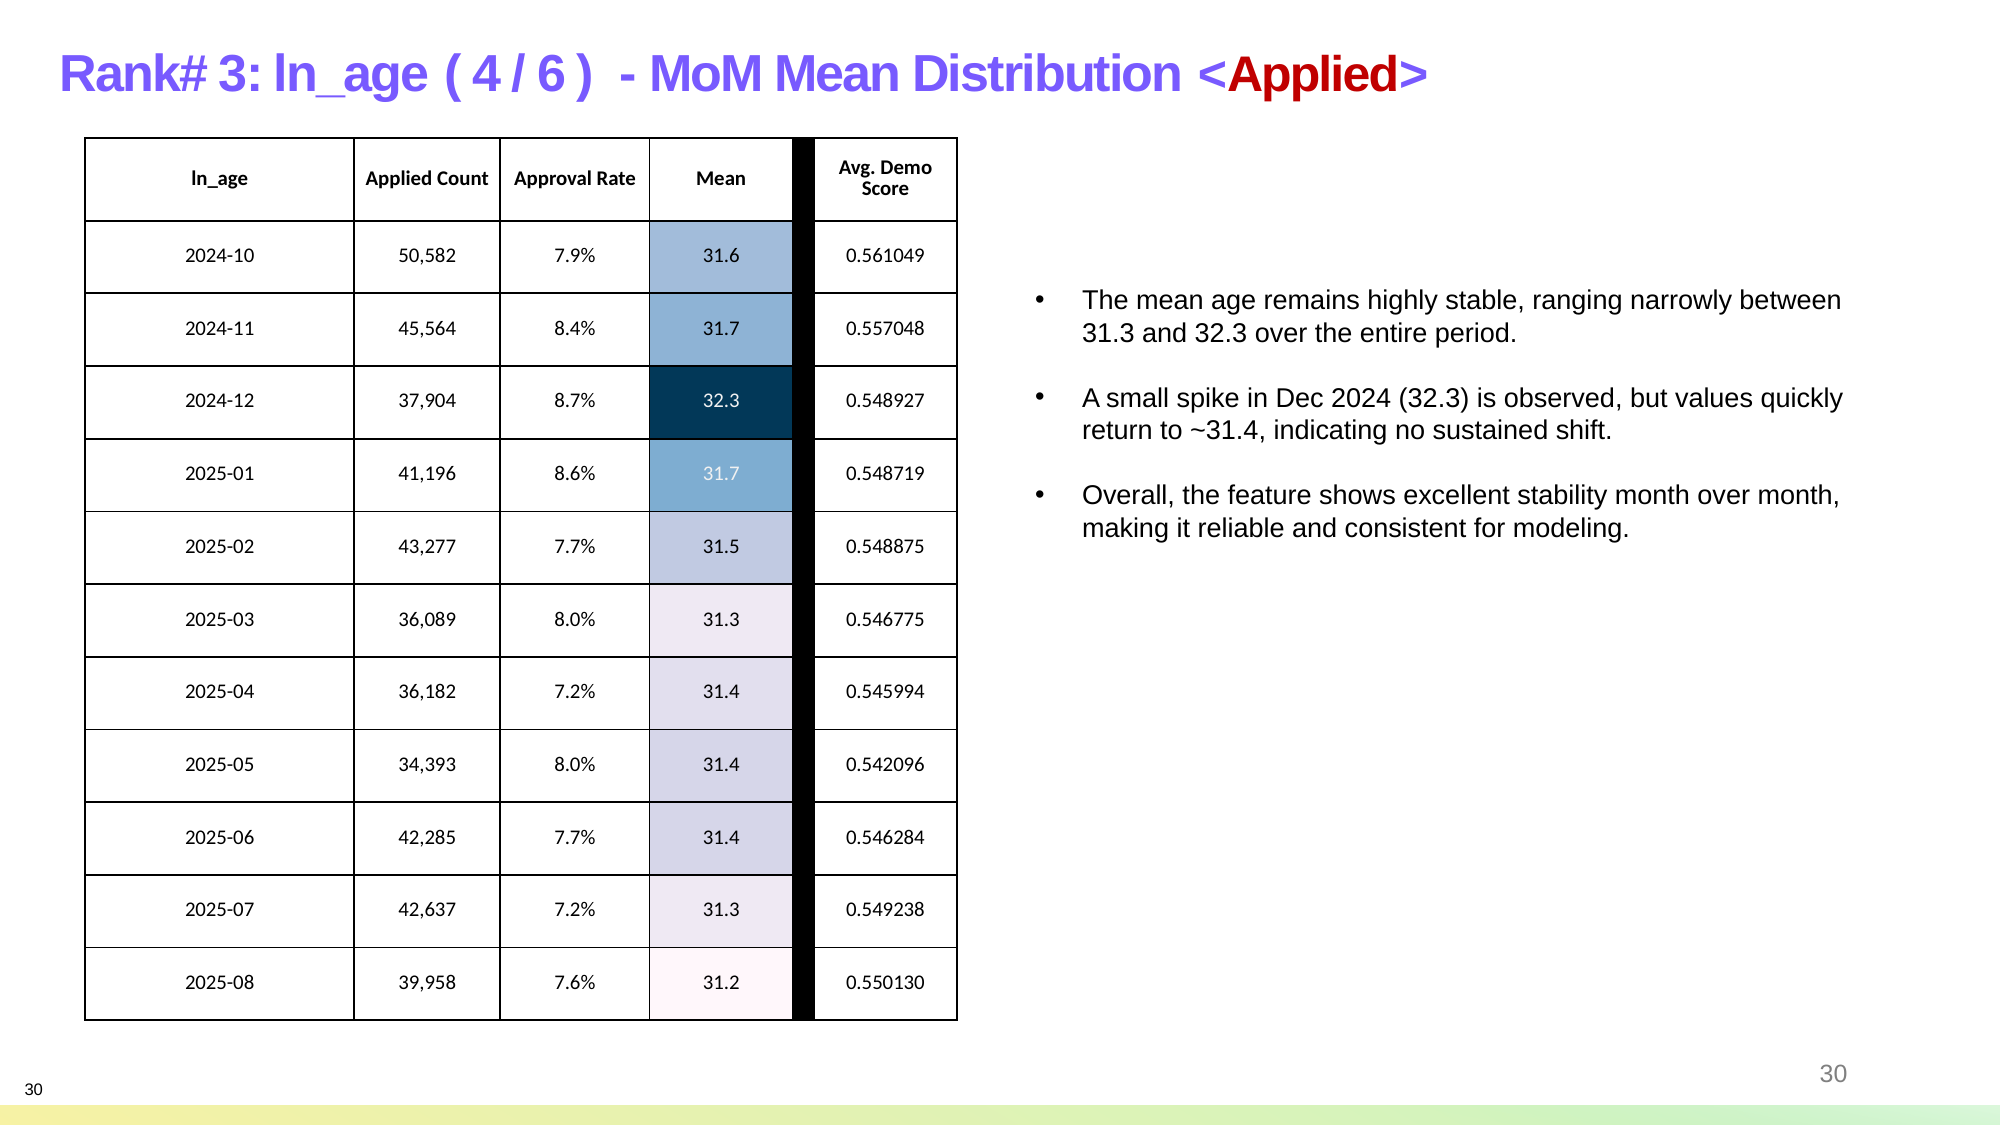

Rank# 3: ln_age ( 4 / 6 )  - MoM Mean Distribution <Applied>
| ln\_age | Applied Count | Approval Rate | Mean |  | Avg. Demo Score |
| --- | --- | --- | --- | --- | --- |
| 2024-10 | 50,582 | 7.9% | 31.6 |  | 0.561049 |
| 2024-11 | 45,564 | 8.4% | 31.7 |  | 0.557048 |
| 2024-12 | 37,904 | 8.7% | 32.3 |  | 0.548927 |
| 2025-01 | 41,196 | 8.6% | 31.7 |  | 0.548719 |
| 2025-02 | 43,277 | 7.7% | 31.5 |  | 0.548875 |
| 2025-03 | 36,089 | 8.0% | 31.3 |  | 0.546775 |
| 2025-04 | 36,182 | 7.2% | 31.4 |  | 0.545994 |
| 2025-05 | 34,393 | 8.0% | 31.4 |  | 0.542096 |
| 2025-06 | 42,285 | 7.7% | 31.4 |  | 0.546284 |
| 2025-07 | 42,637 | 7.2% | 31.3 |  | 0.549238 |
| 2025-08 | 39,958 | 7.6% | 31.2 |  | 0.550130 |
The mean age remains highly stable, ranging narrowly between 31.3 and 32.3 over the entire period.

A small spike in Dec 2024 (32.3) is observed, but values quickly return to ~31.4, indicating no sustained shift.

Overall, the feature shows excellent stability month over month, making it reliable and consistent for modeling.
30
30